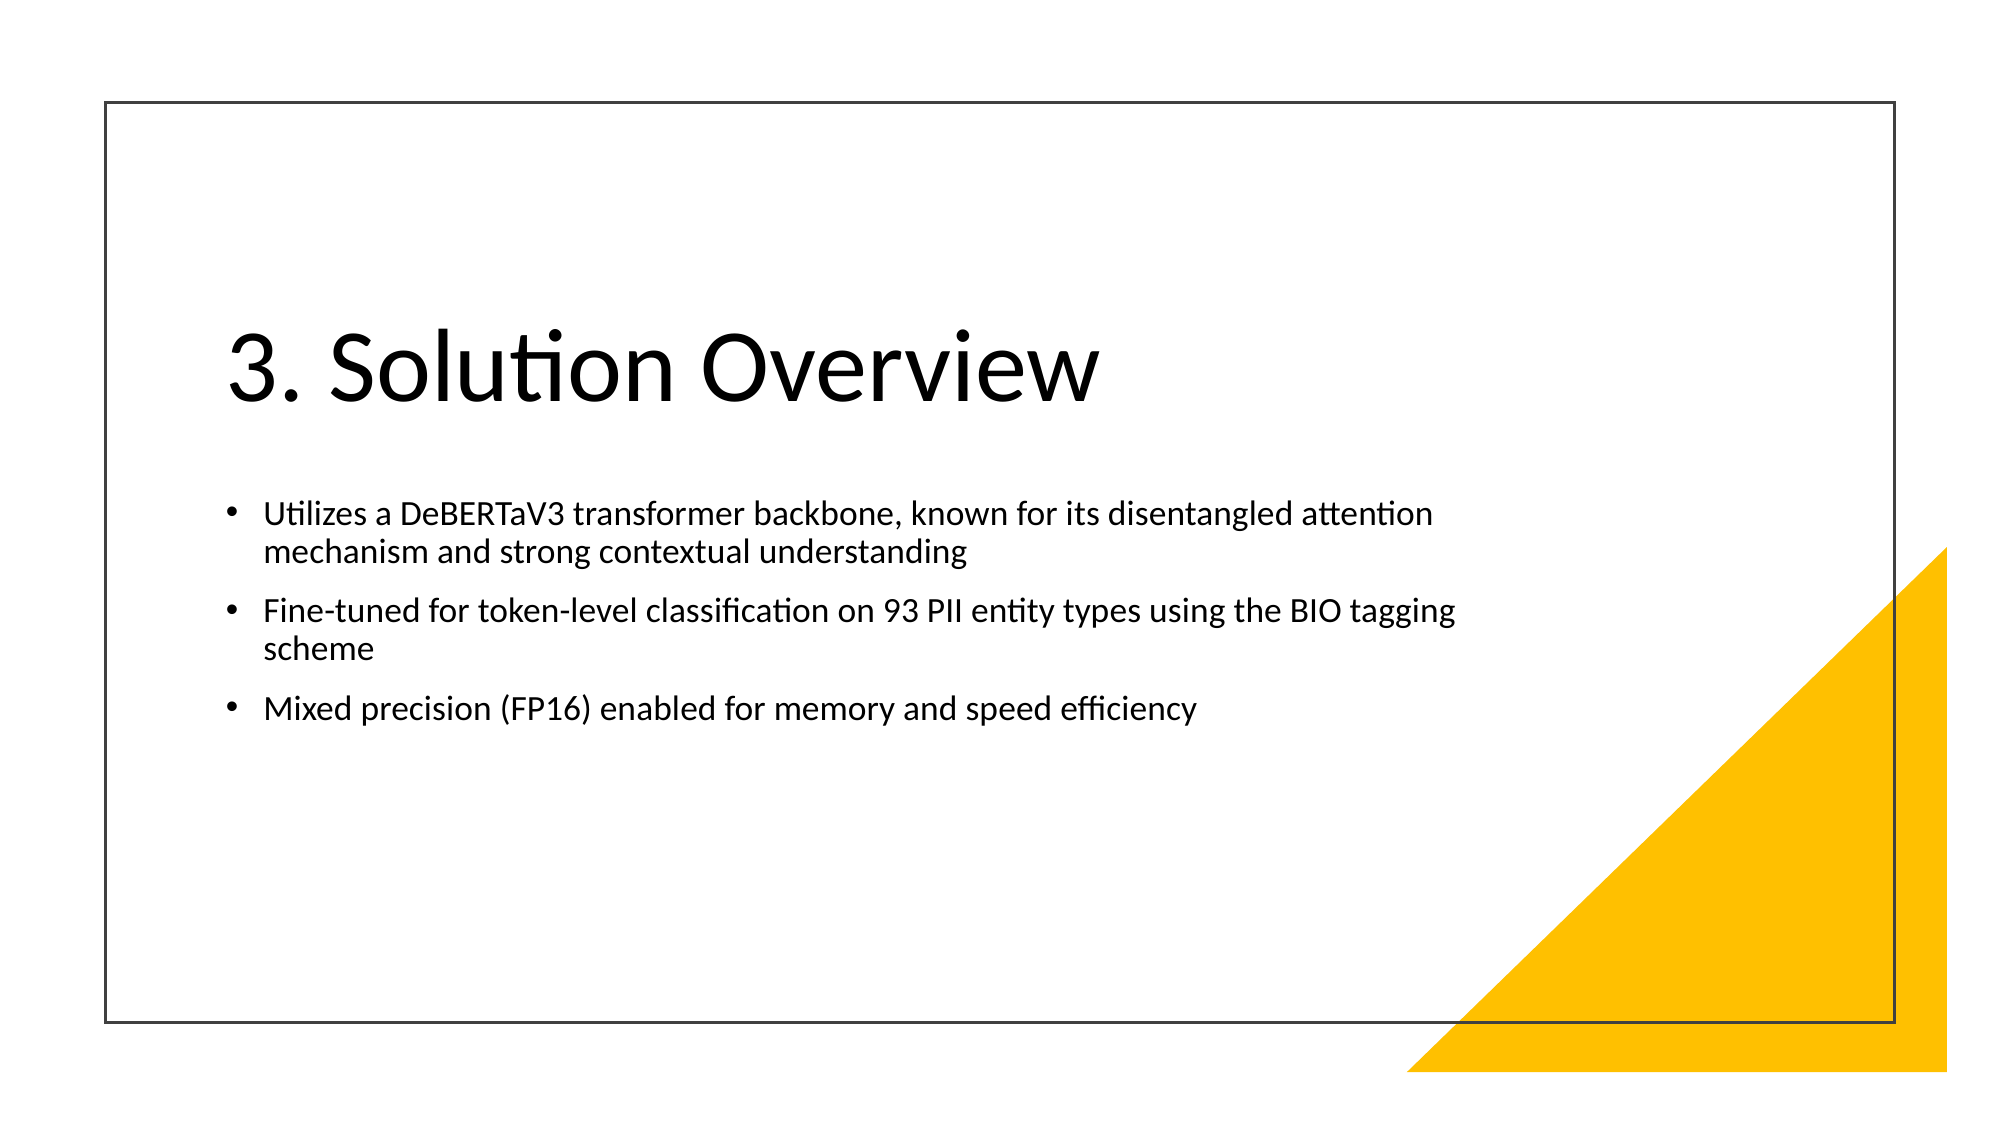

# 3. Solution Overview
Utilizes a DeBERTaV3 transformer backbone, known for its disentangled attention mechanism and strong contextual understanding
Fine-tuned for token-level classification on 93 PII entity types using the BIO tagging scheme
Mixed precision (FP16) enabled for memory and speed efficiency